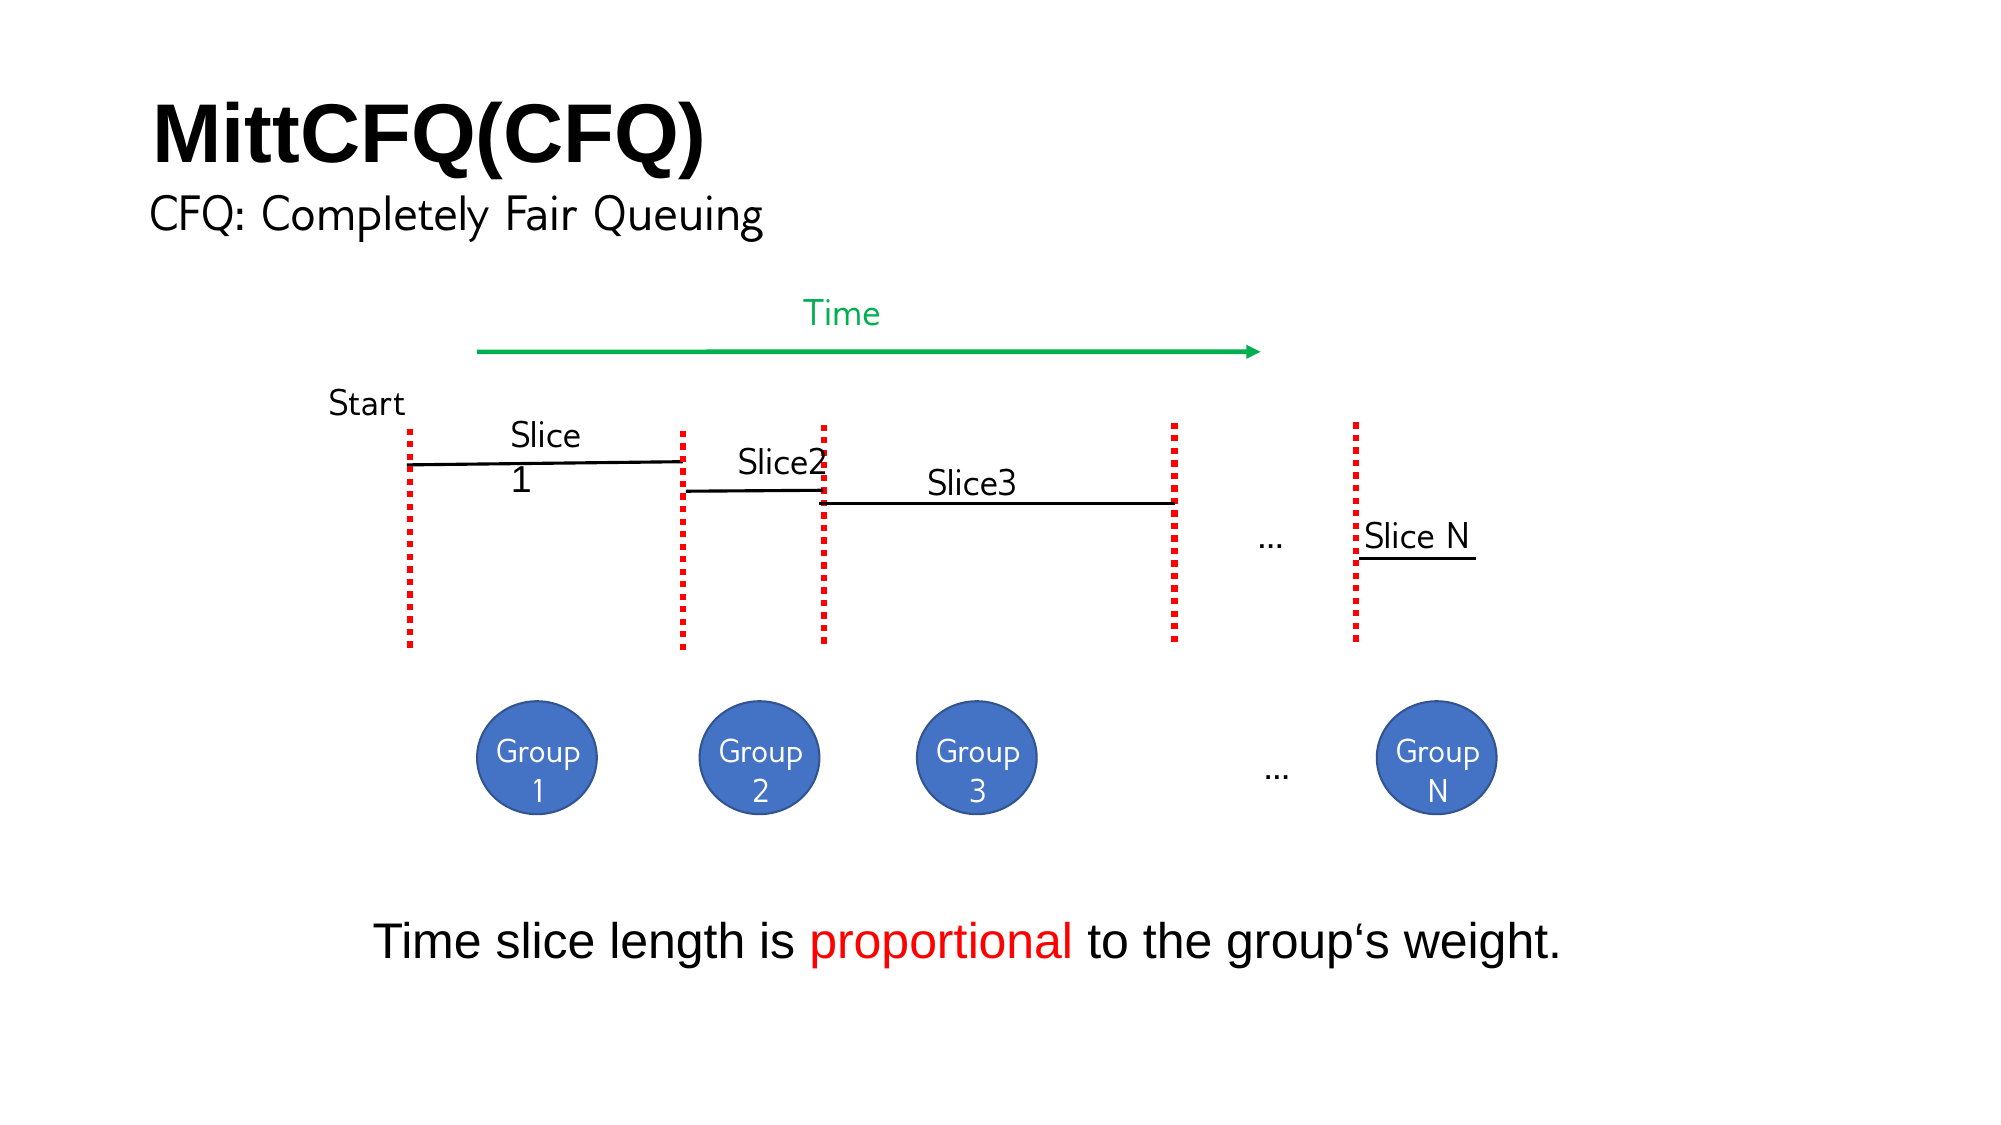

MittCFQ(CFQ)
CFQ: Completely Fair Queuing
Time
Start
Slice1
Slice2
Slice3
Slice N
…

Group
1

Group
2

Group
3

Group
N
…
Time slice length is proportional to the group‘s weight.